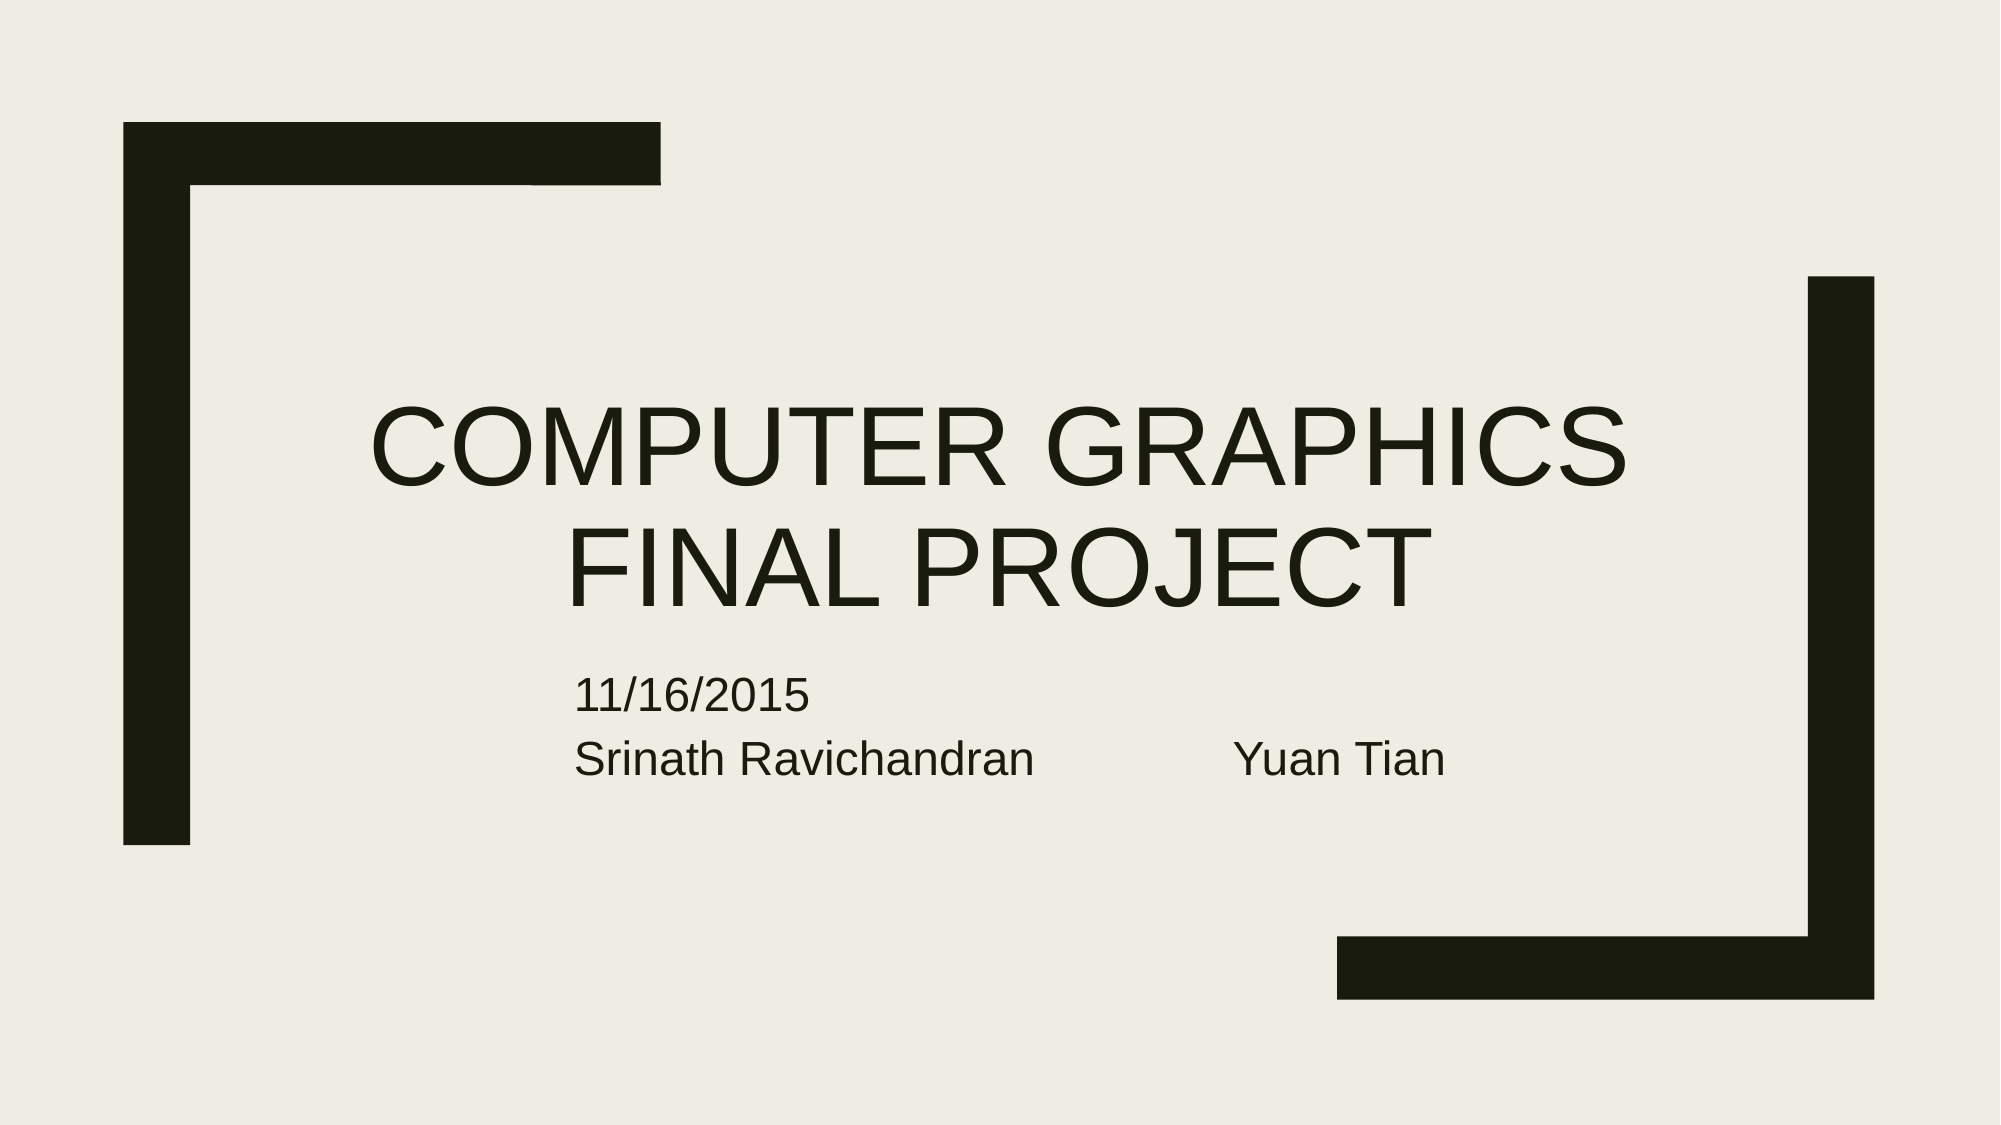

# Computer graphics final project
         11/16/2015
         Srinath Ravichandran               Yuan Tian